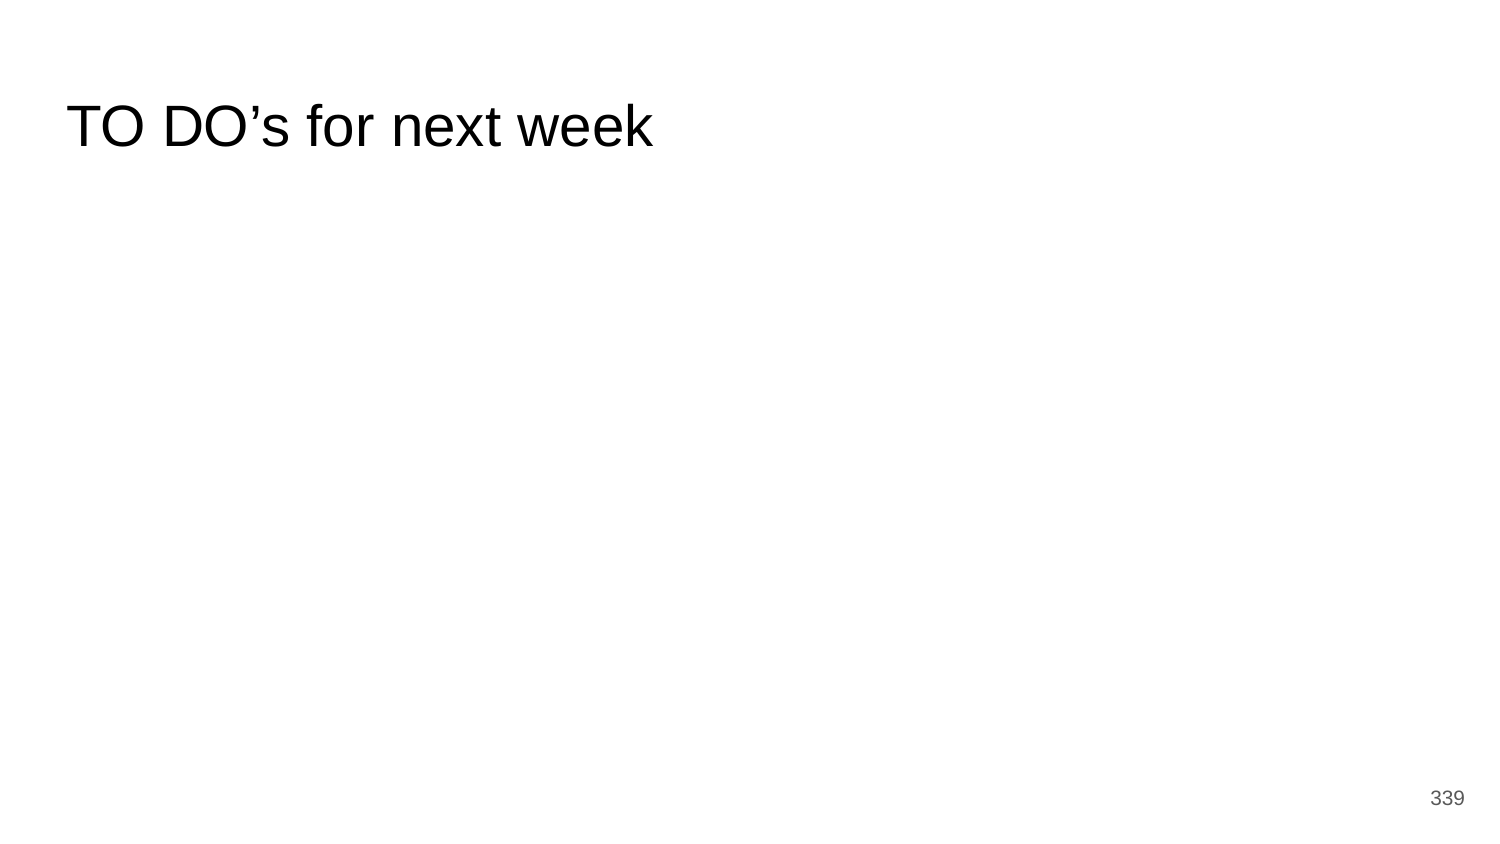

# TO DO’s for next week

339